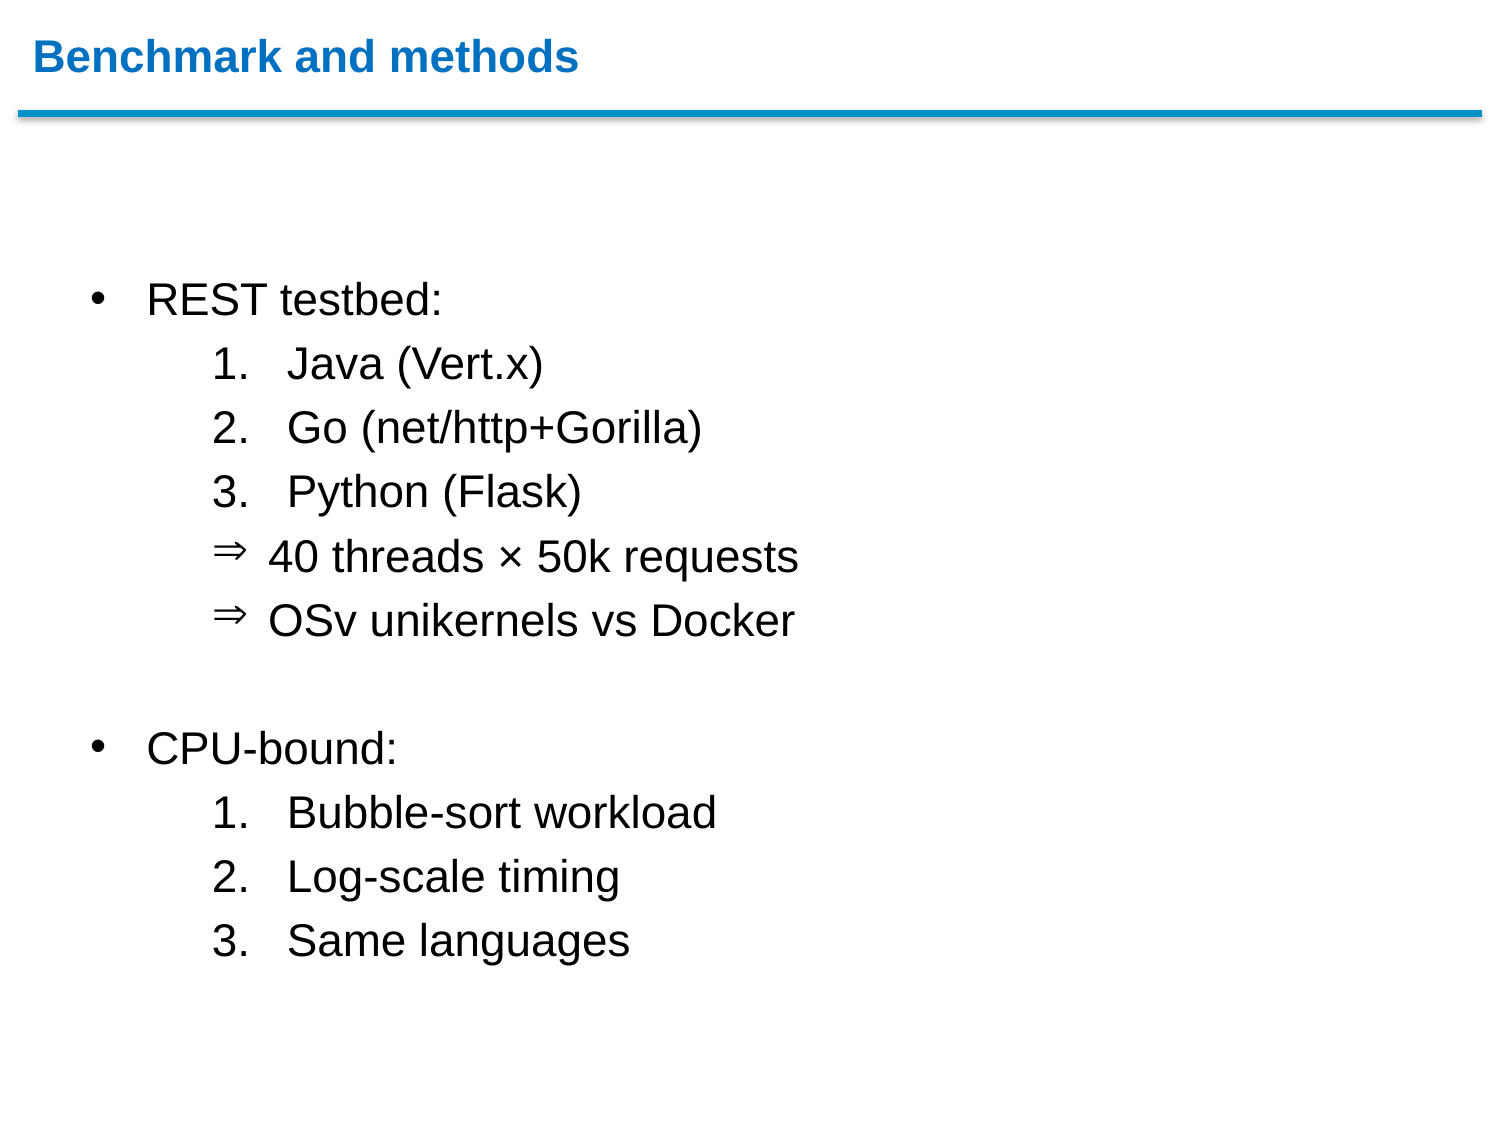

# Benchmark and methods
REST testbed:
Java (Vert.x)
Go (net/http+Gorilla)
Python (Flask)
40 threads × 50k requests
OSv unikernels vs Docker

CPU-bound:
Bubble-sort workload
Log-scale timing
Same languages